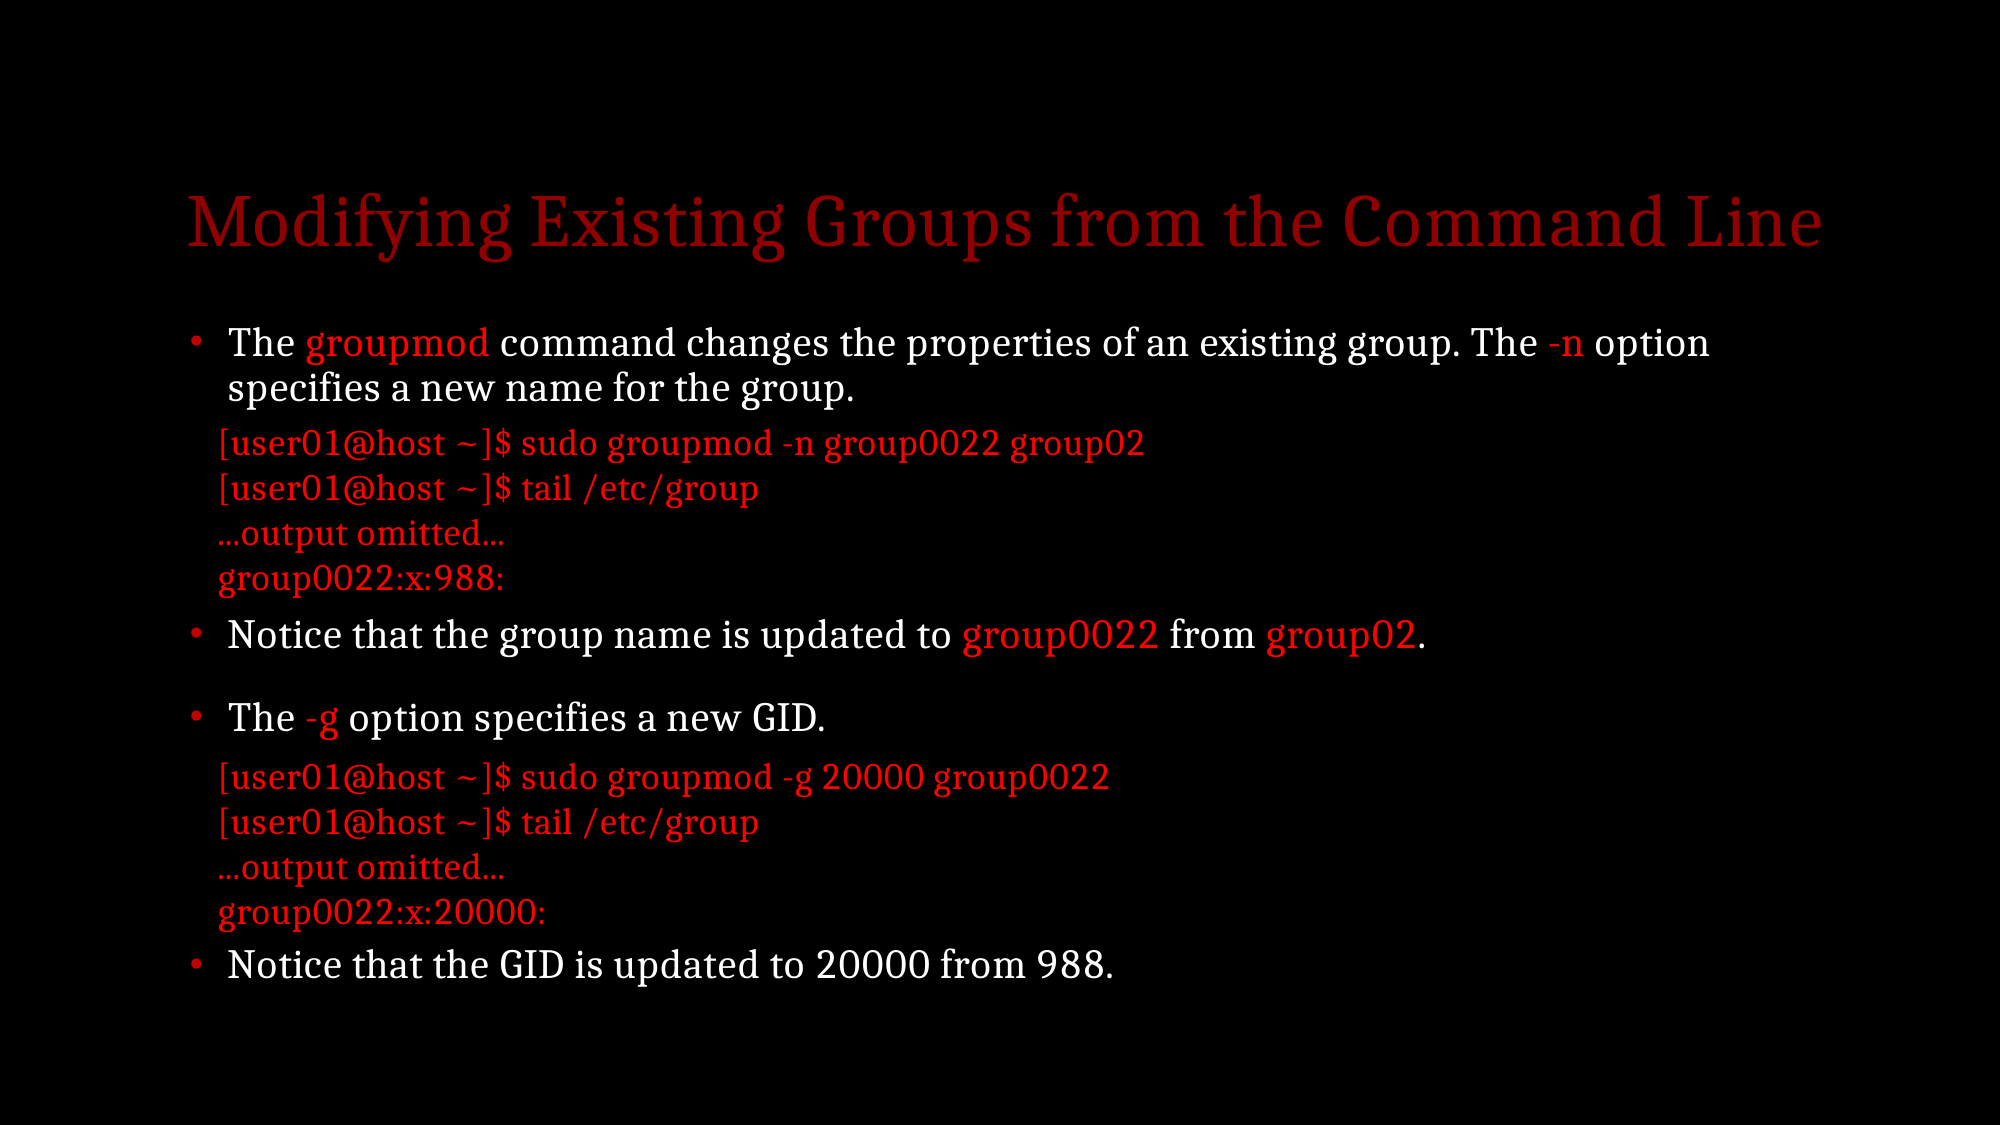

# Modifying Existing Groups from the Command Line
The groupmod command changes the properties of an existing group. The -n option specifies a new name for the group.

Notice that the group name is updated to group0022 from group02.
The -g option specifies a new GID.

Notice that the GID is updated to 20000 from 988.
[user01@host ~]$ sudo groupmod -n group0022 group02 [user01@host ~]$ tail /etc/group
...output omitted...
group0022:x:988:
[user01@host ~]$ sudo groupmod -g 20000 group0022 [user01@host ~]$ tail /etc/group
...output omitted...
group0022:x:20000: